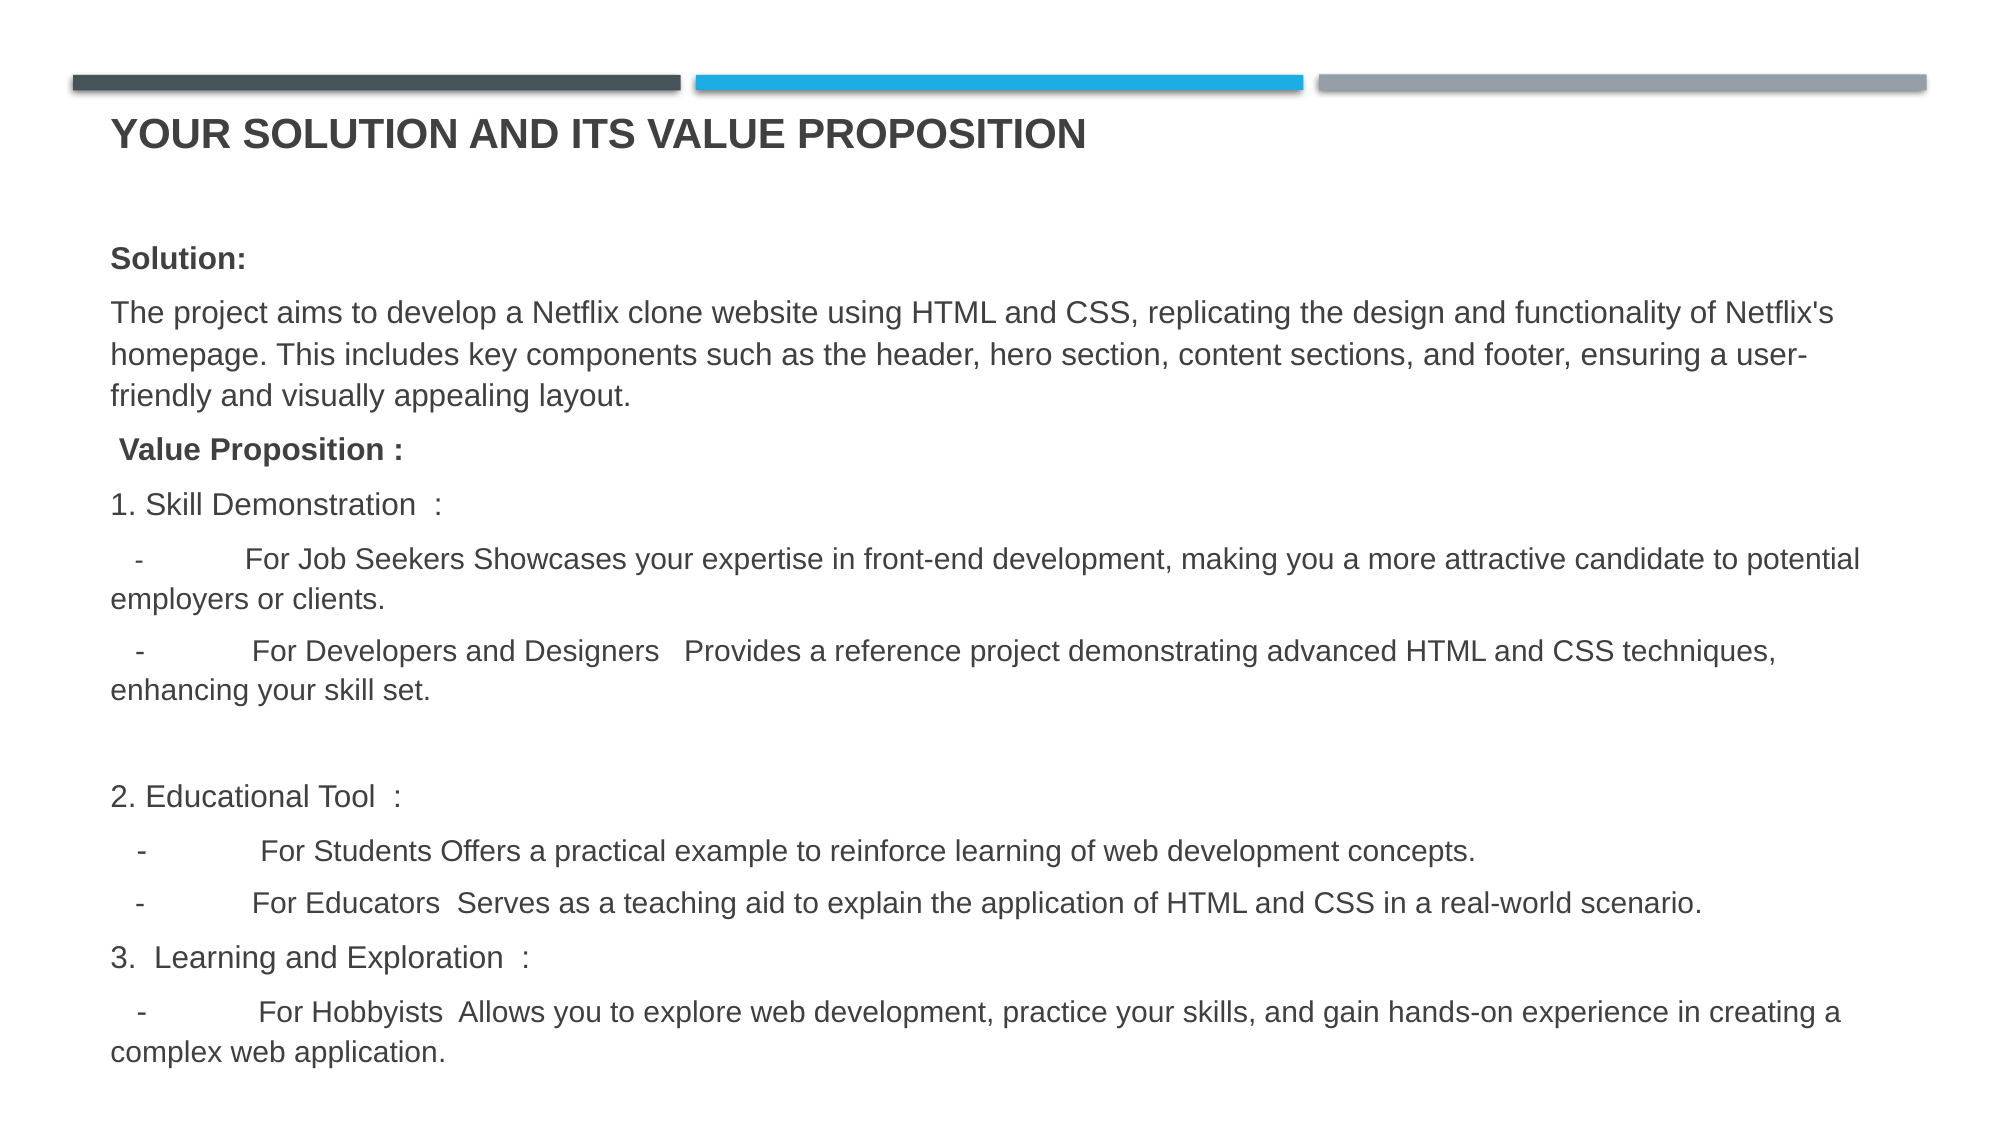

# YOUR SOLUTION AND ITS VALUE PROPOSITION

Solution:
The project aims to develop a Netflix clone website using HTML and CSS, replicating the design and functionality of Netflix's homepage. This includes key components such as the header, hero section, content sections, and footer, ensuring a user-friendly and visually appealing layout.
 Value Proposition :
1. Skill Demonstration  :
   -             For Job Seekers Showcases your expertise in front-end development, making you a more attractive candidate to potential employers or clients.
   -             For Developers and Designers   Provides a reference project demonstrating advanced HTML and CSS techniques, enhancing your skill set.

2. Educational Tool  :
   -             For Students Offers a practical example to reinforce learning of web development concepts.
   -             For Educators  Serves as a teaching aid to explain the application of HTML and CSS in a real-world scenario.
3.  Learning and Exploration  :
   -             For Hobbyists  Allows you to explore web development, practice your skills, and gain hands-on experience in creating a complex web application.